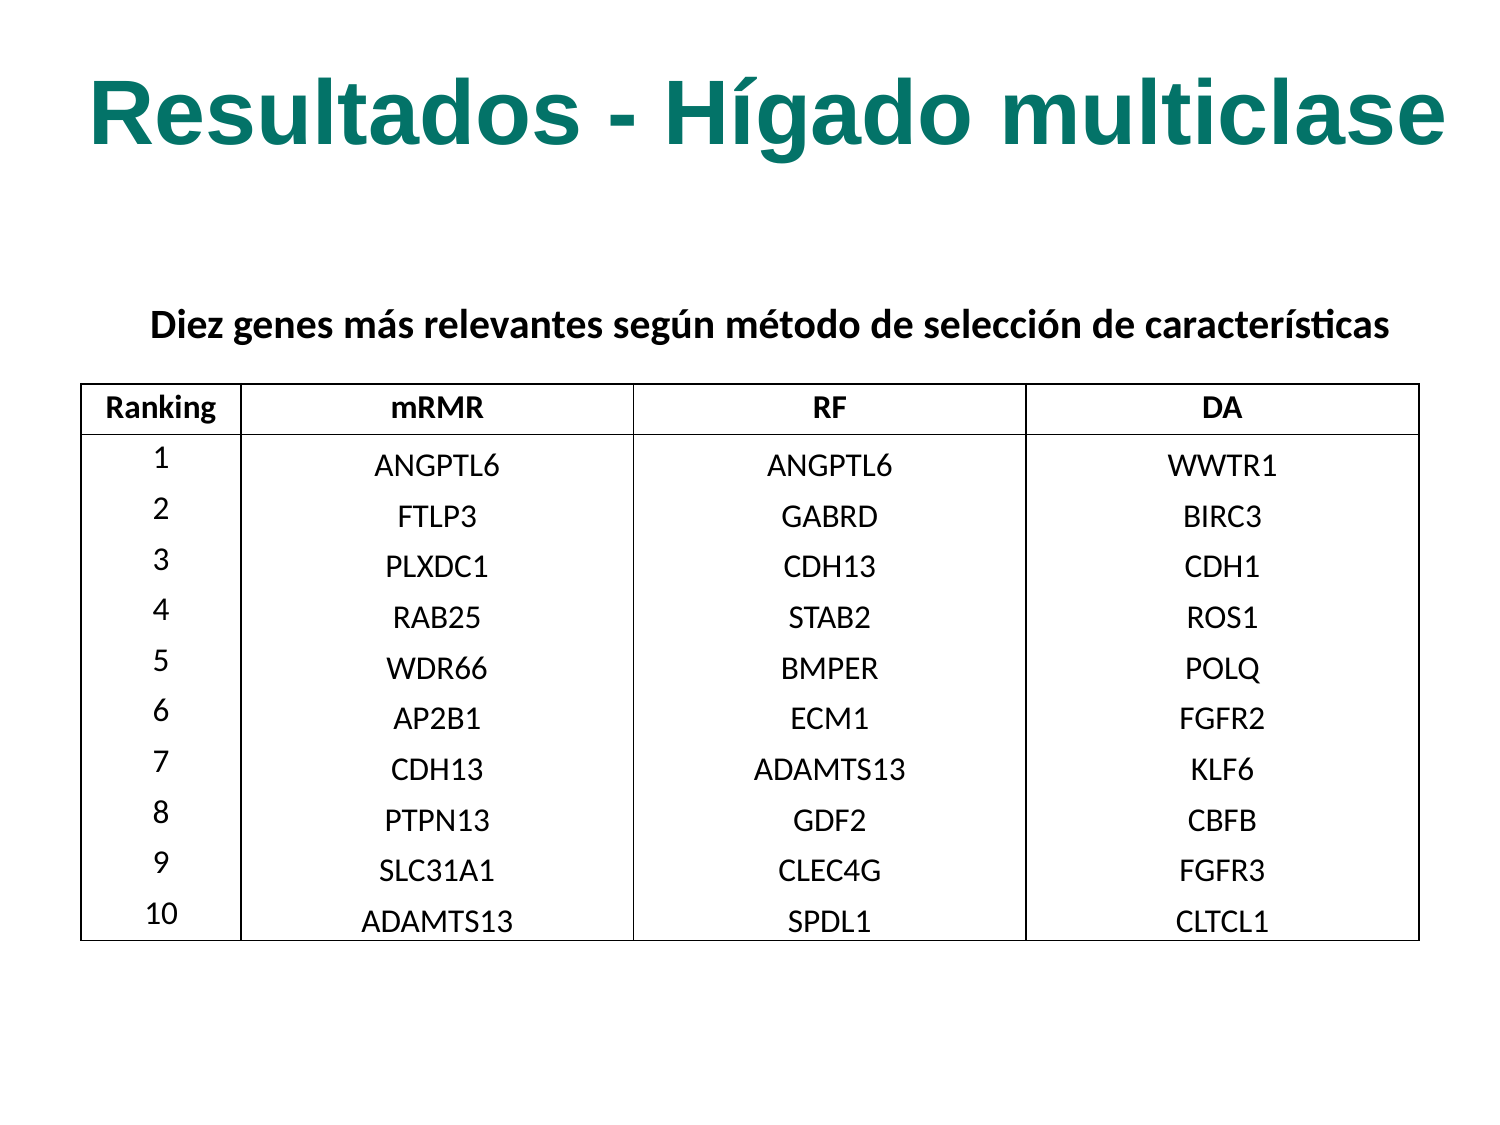

Resultados - Hígado multiclase
Diez genes más relevantes según método de selección de características
| Ranking | mRMR | RF | DA |
| --- | --- | --- | --- |
| 1 | ANGPTL6 | ANGPTL6 | WWTR1 |
| 2 | FTLP3 | GABRD | BIRC3 |
| 3 | PLXDC1 | CDH13 | CDH1 |
| 4 | RAB25 | STAB2 | ROS1 |
| 5 | WDR66 | BMPER | POLQ |
| 6 | AP2B1 | ECM1 | FGFR2 |
| 7 | CDH13 | ADAMTS13 | KLF6 |
| 8 | PTPN13 | GDF2 | CBFB |
| 9 | SLC31A1 | CLEC4G | FGFR3 |
| 10 | ADAMTS13 | SPDL1 | CLTCL1 |